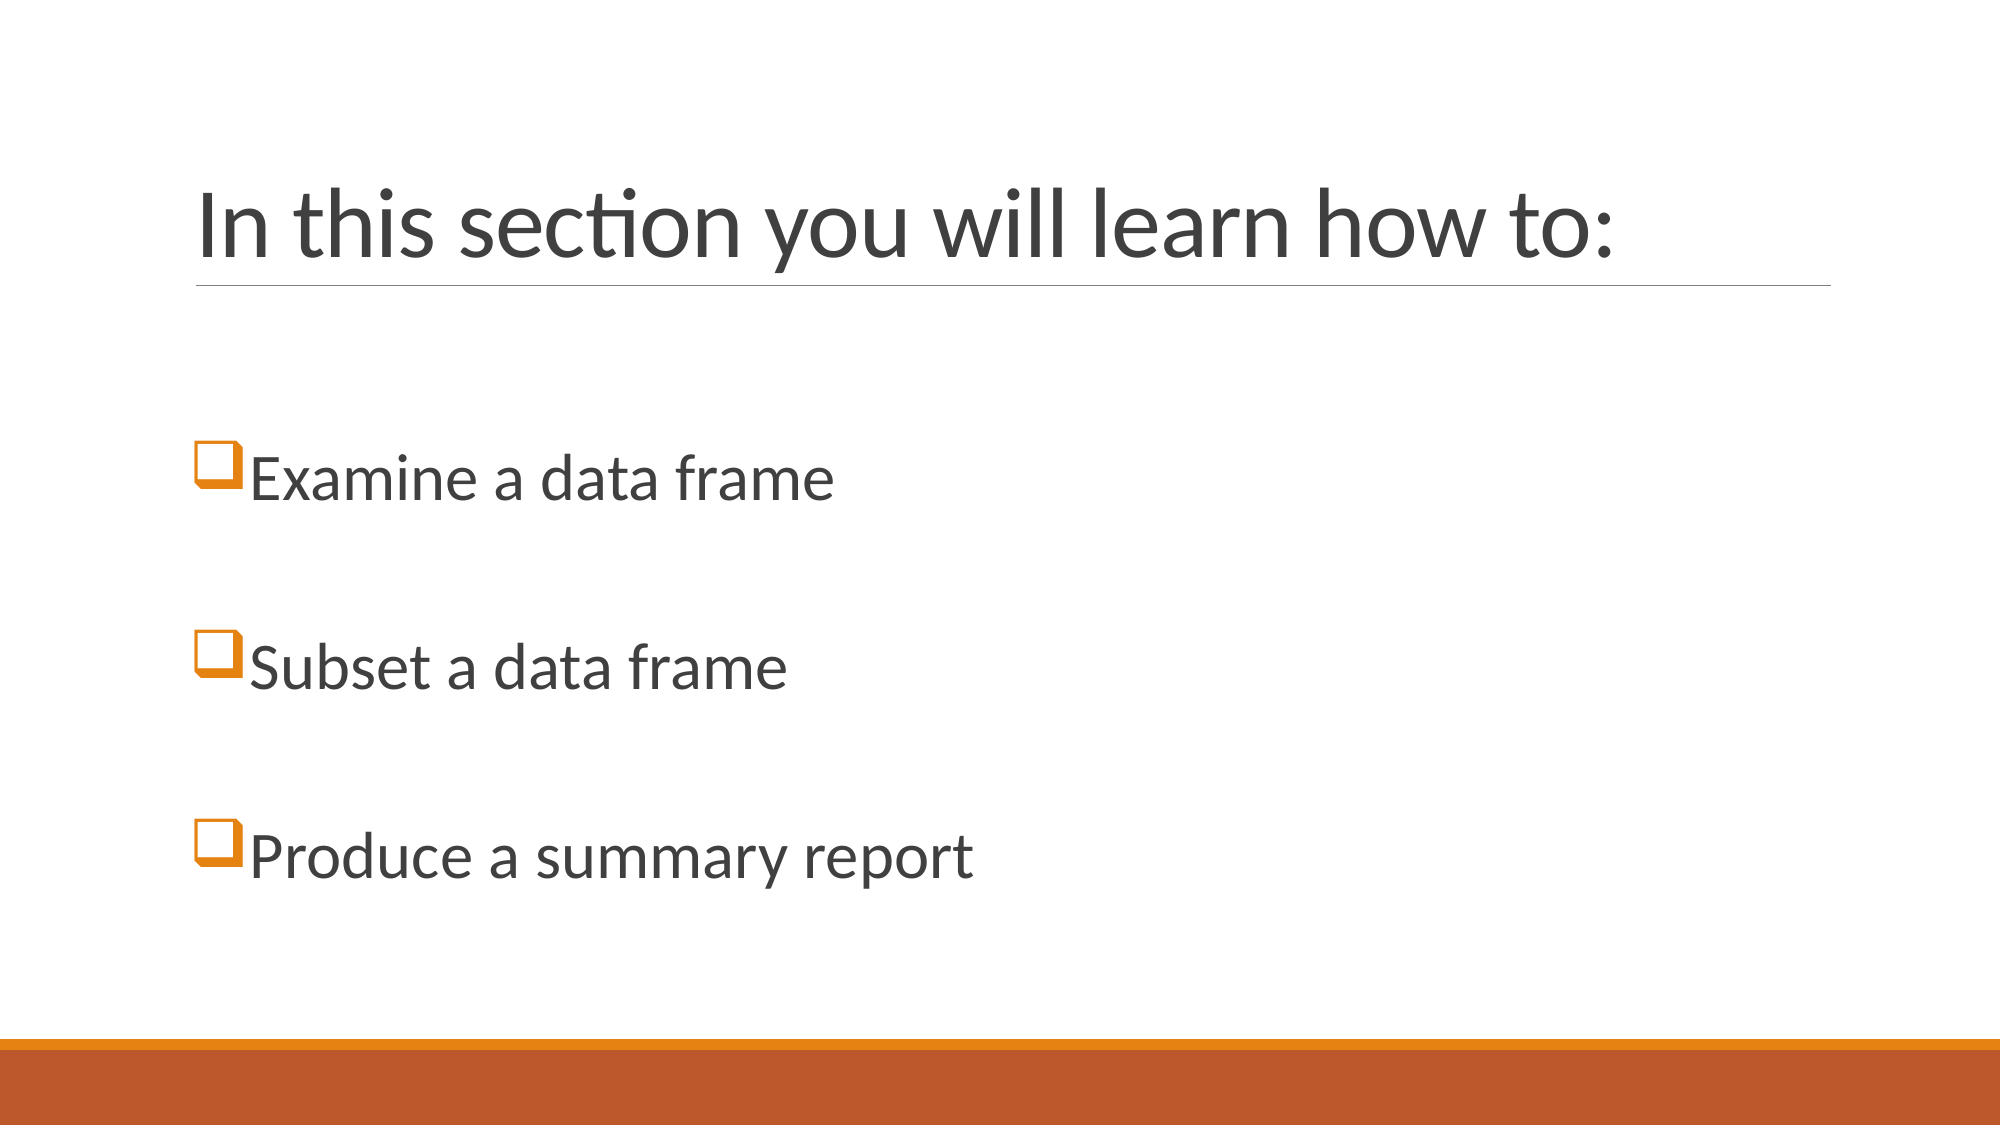

# In this section you will learn how to:
Examine a data frame
Subset a data frame
Produce a summary report